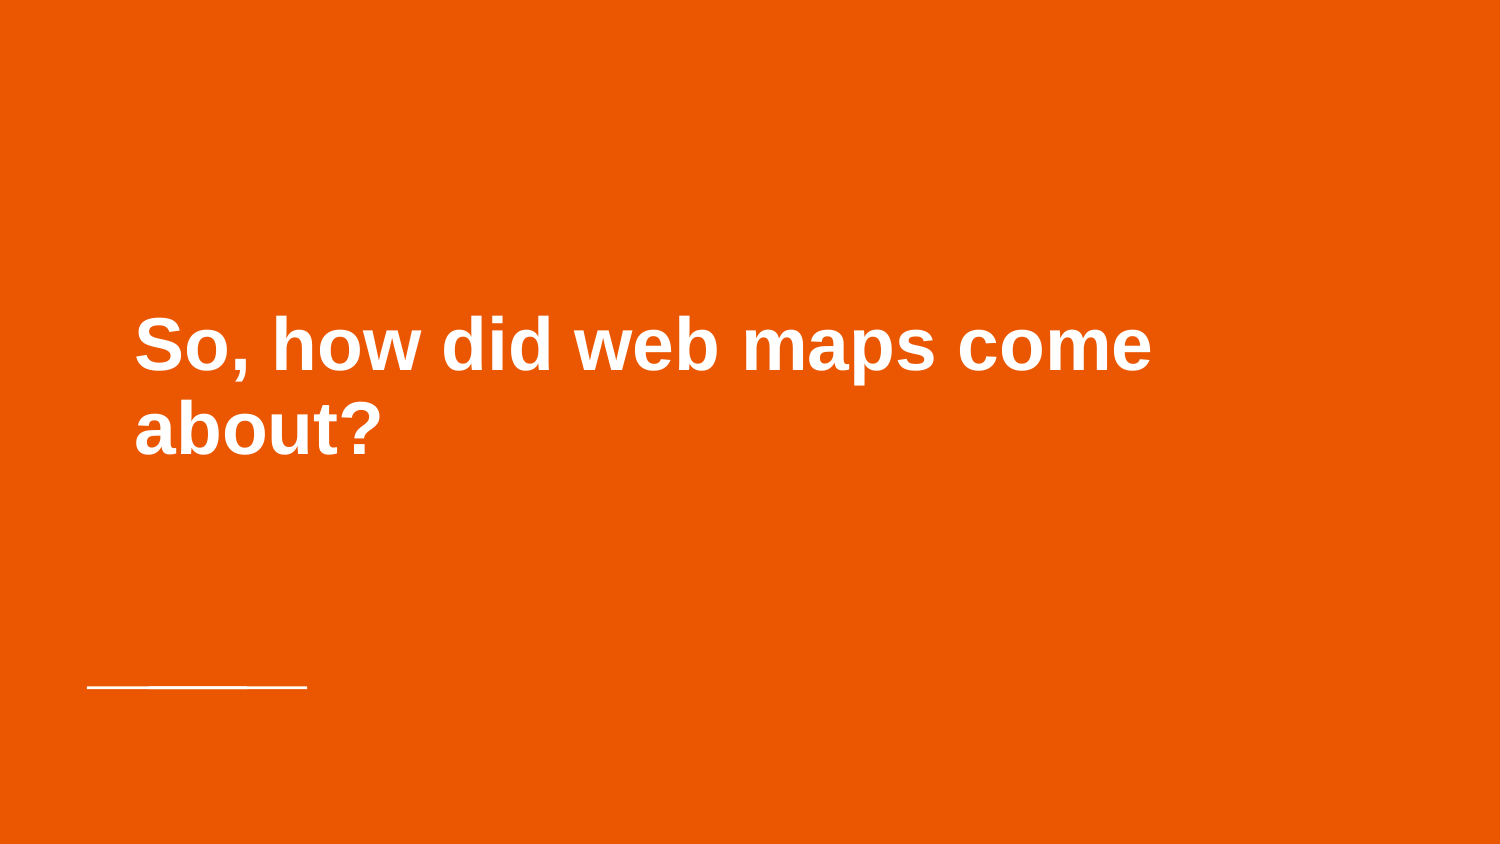

# So, how did web maps come about?